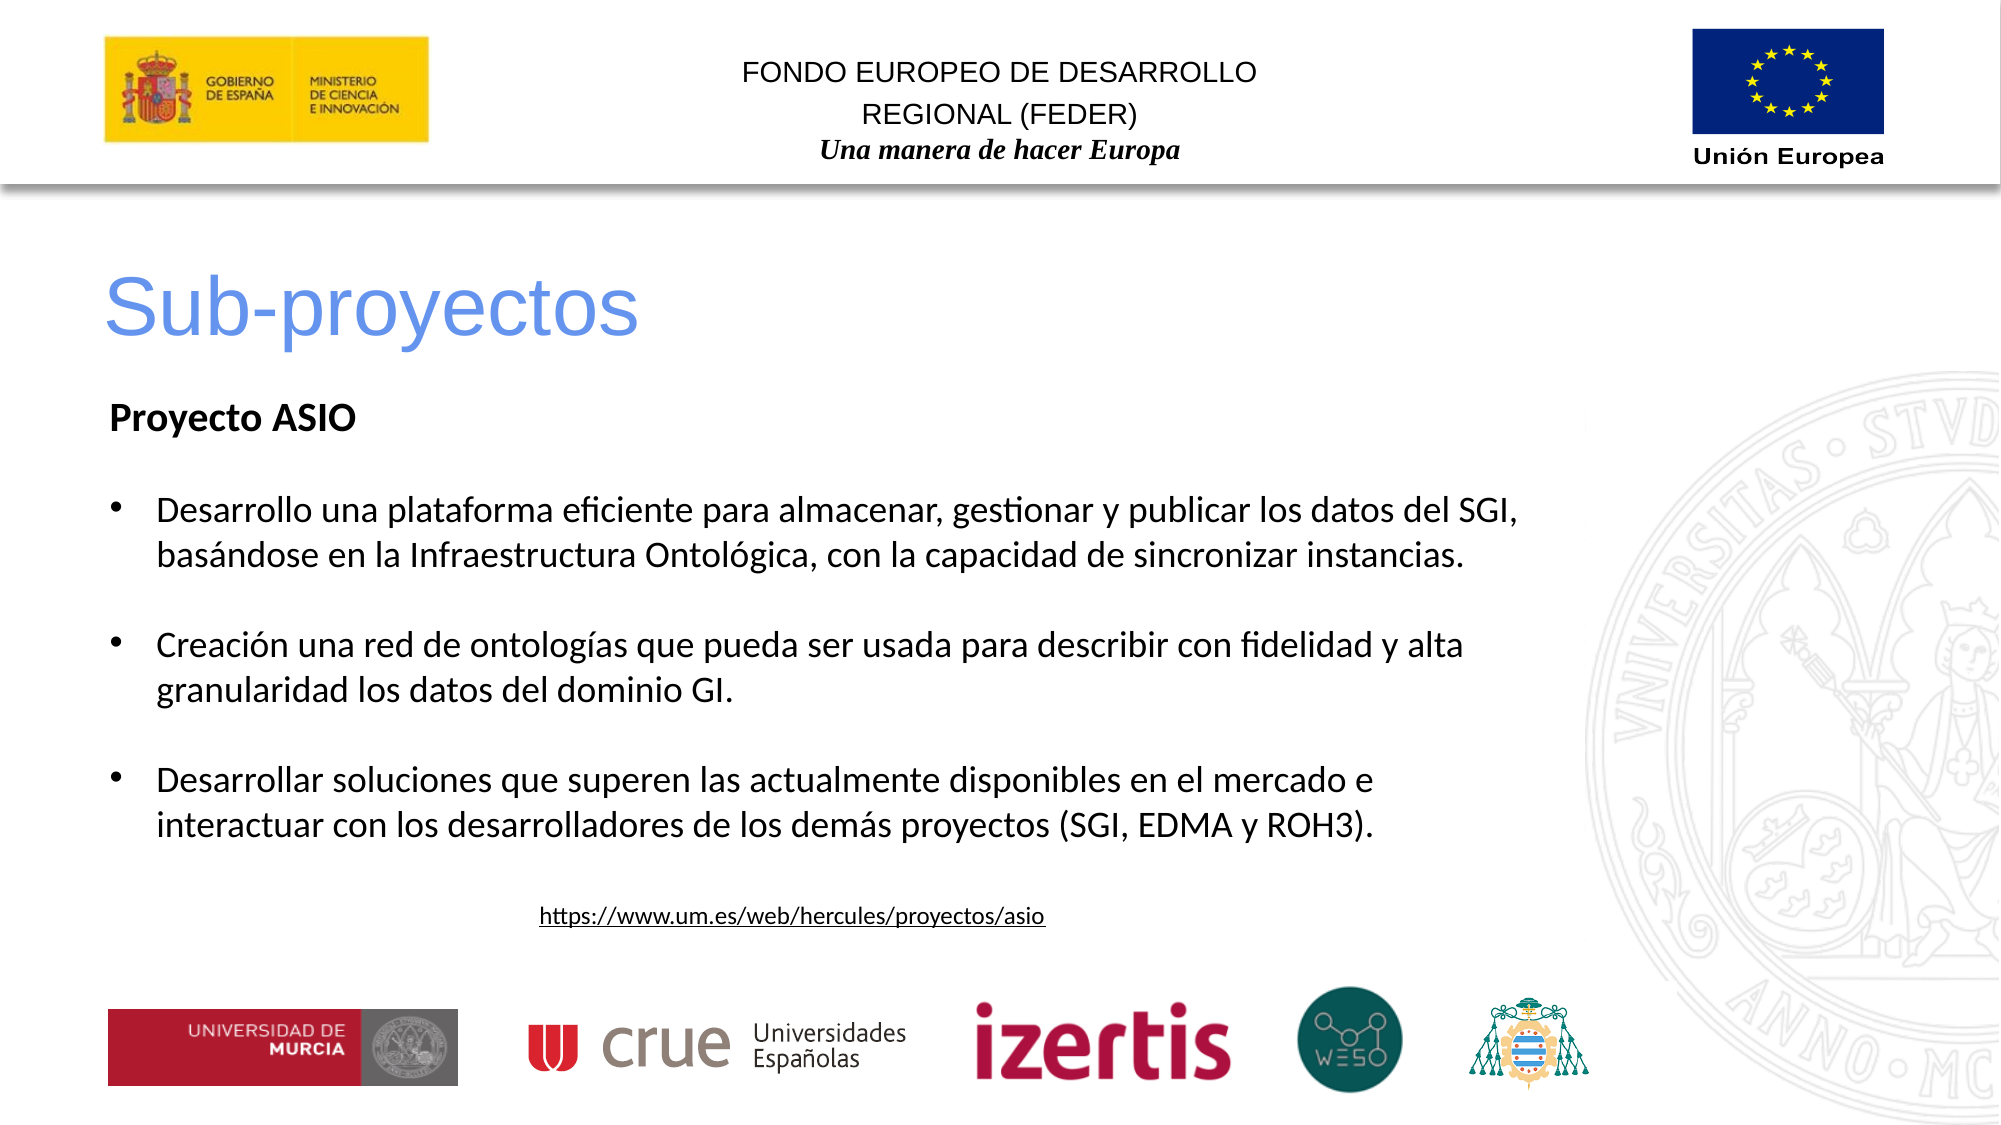

Sub-proyectos
Proyecto ASIO

Desarrollo una plataforma eficiente para almacenar, gestionar y publicar los datos del SGI, basándose en la Infraestructura Ontológica, con la capacidad de sincronizar instancias.

Creación una red de ontologías que pueda ser usada para describir con fidelidad y alta granularidad los datos del dominio GI.

Desarrollar soluciones que superen las actualmente disponibles en el mercado e interactuar con los desarrolladores de los demás proyectos (SGI, EDMA y ROH3).

https://www.um.es/web/hercules/proyectos/asio